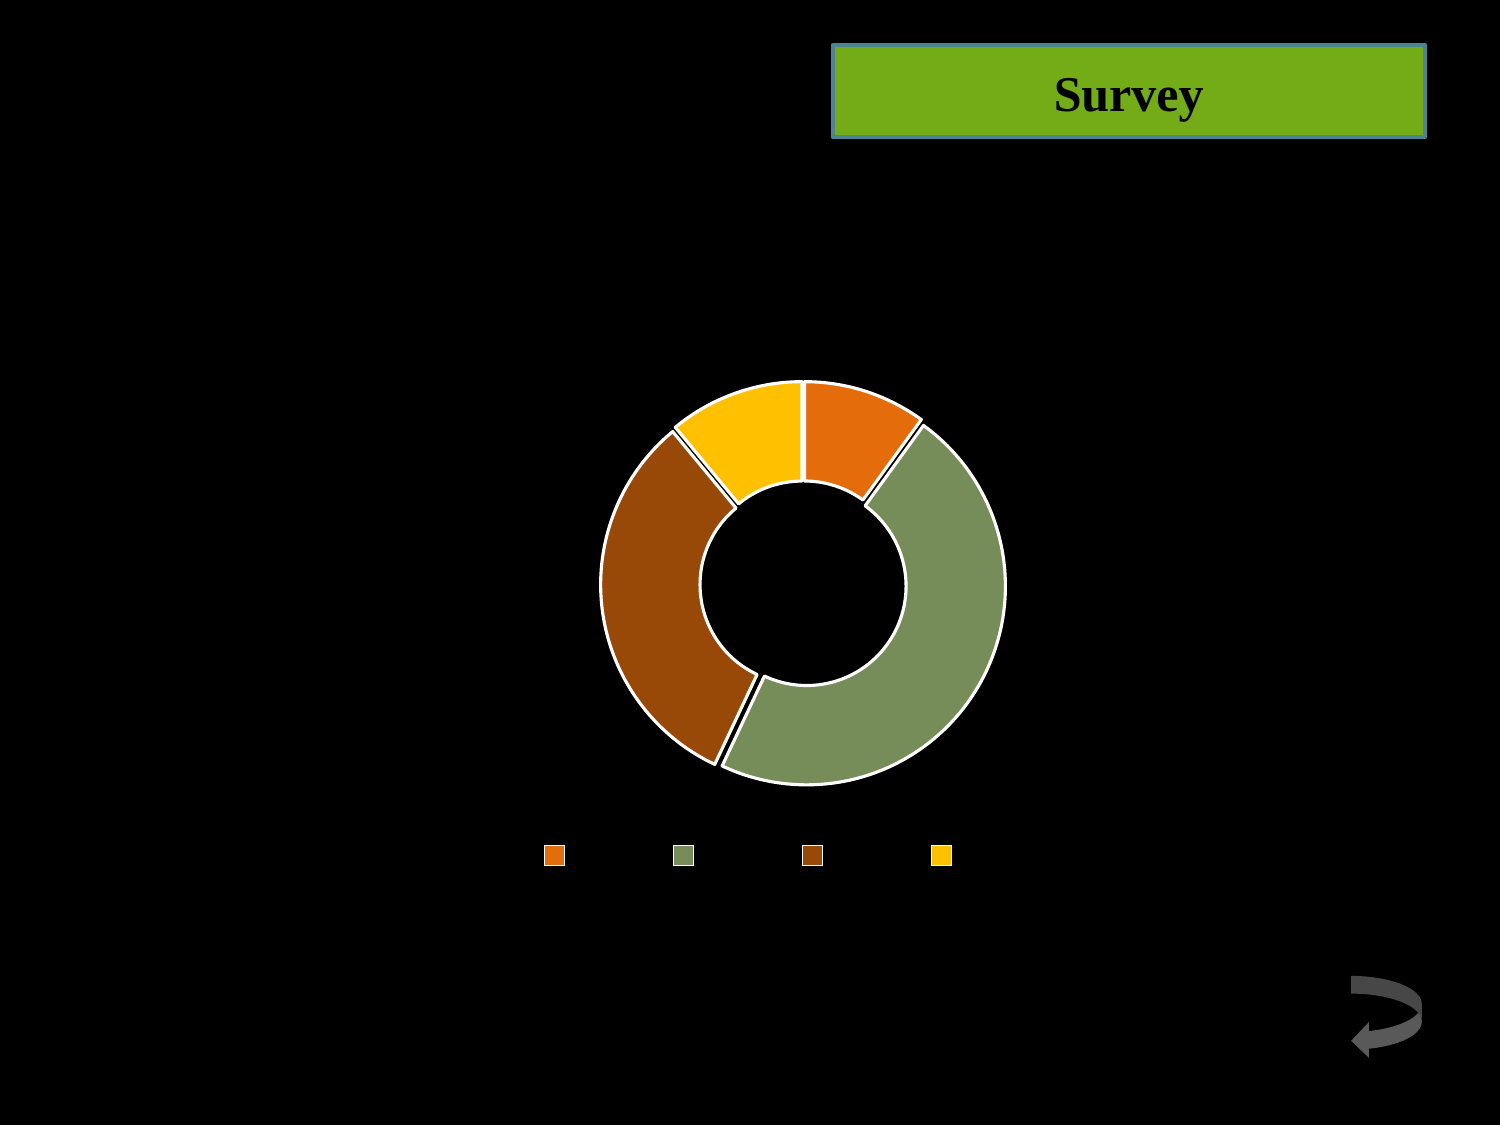

Survey

### Chart:             Age Demographics (%)

| Category |  |
|---|---|
| 20-29 | 0.1 |
| 30-39 | 0.47 |
| 40-49 | 0.32 |
| 50-59 | 0.10999999999999996 |